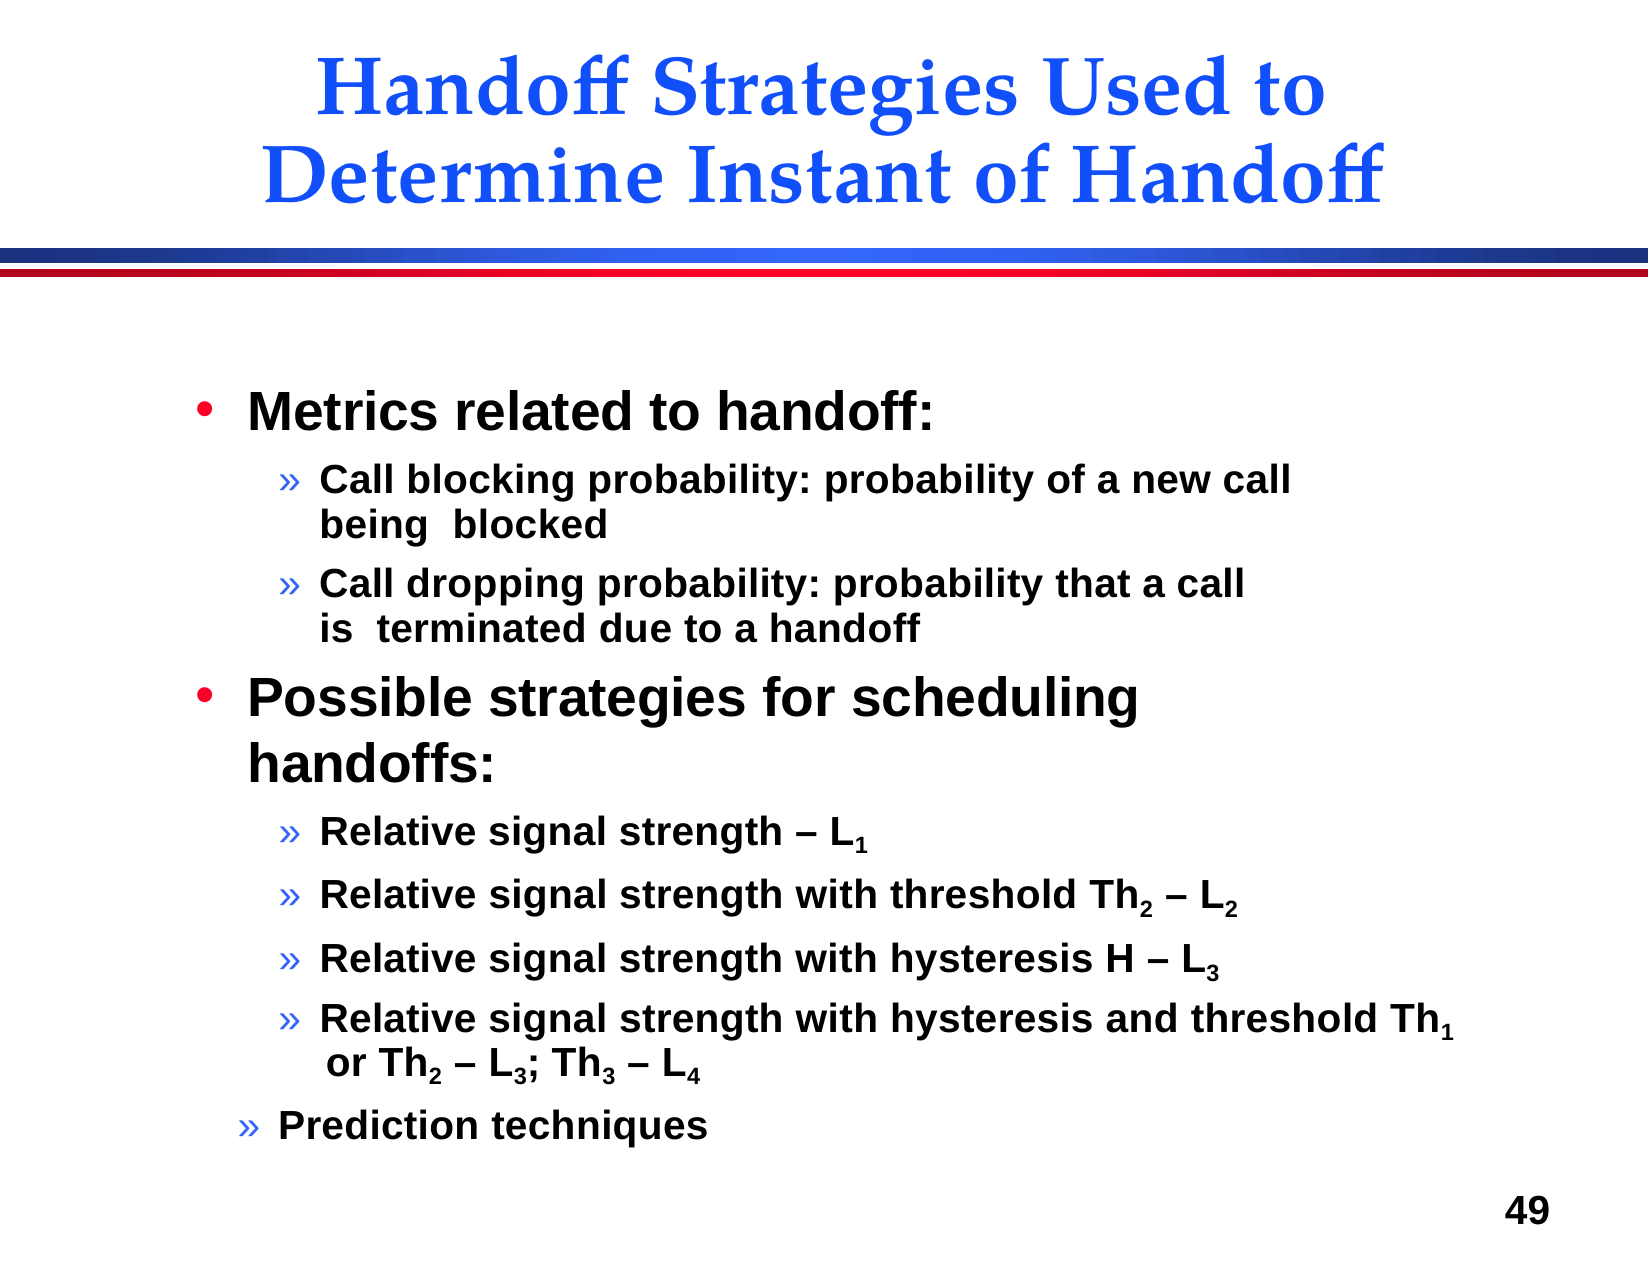

# Handoff Strategies Used to  Determine Instant of Handoff
Metrics related to handoff:
» Call blocking probability: probability of a new call being  blocked
» Call dropping probability: probability that a call is  terminated due to a handoff
Possible strategies for scheduling handoffs:
» Relative signal strength – L1
» Relative signal strength with threshold Th2 – L2
» Relative signal strength with hysteresis H – L3
» Relative signal strength with hysteresis and threshold Th1  or Th2 – L3; Th3 – L4
» Prediction techniques
49